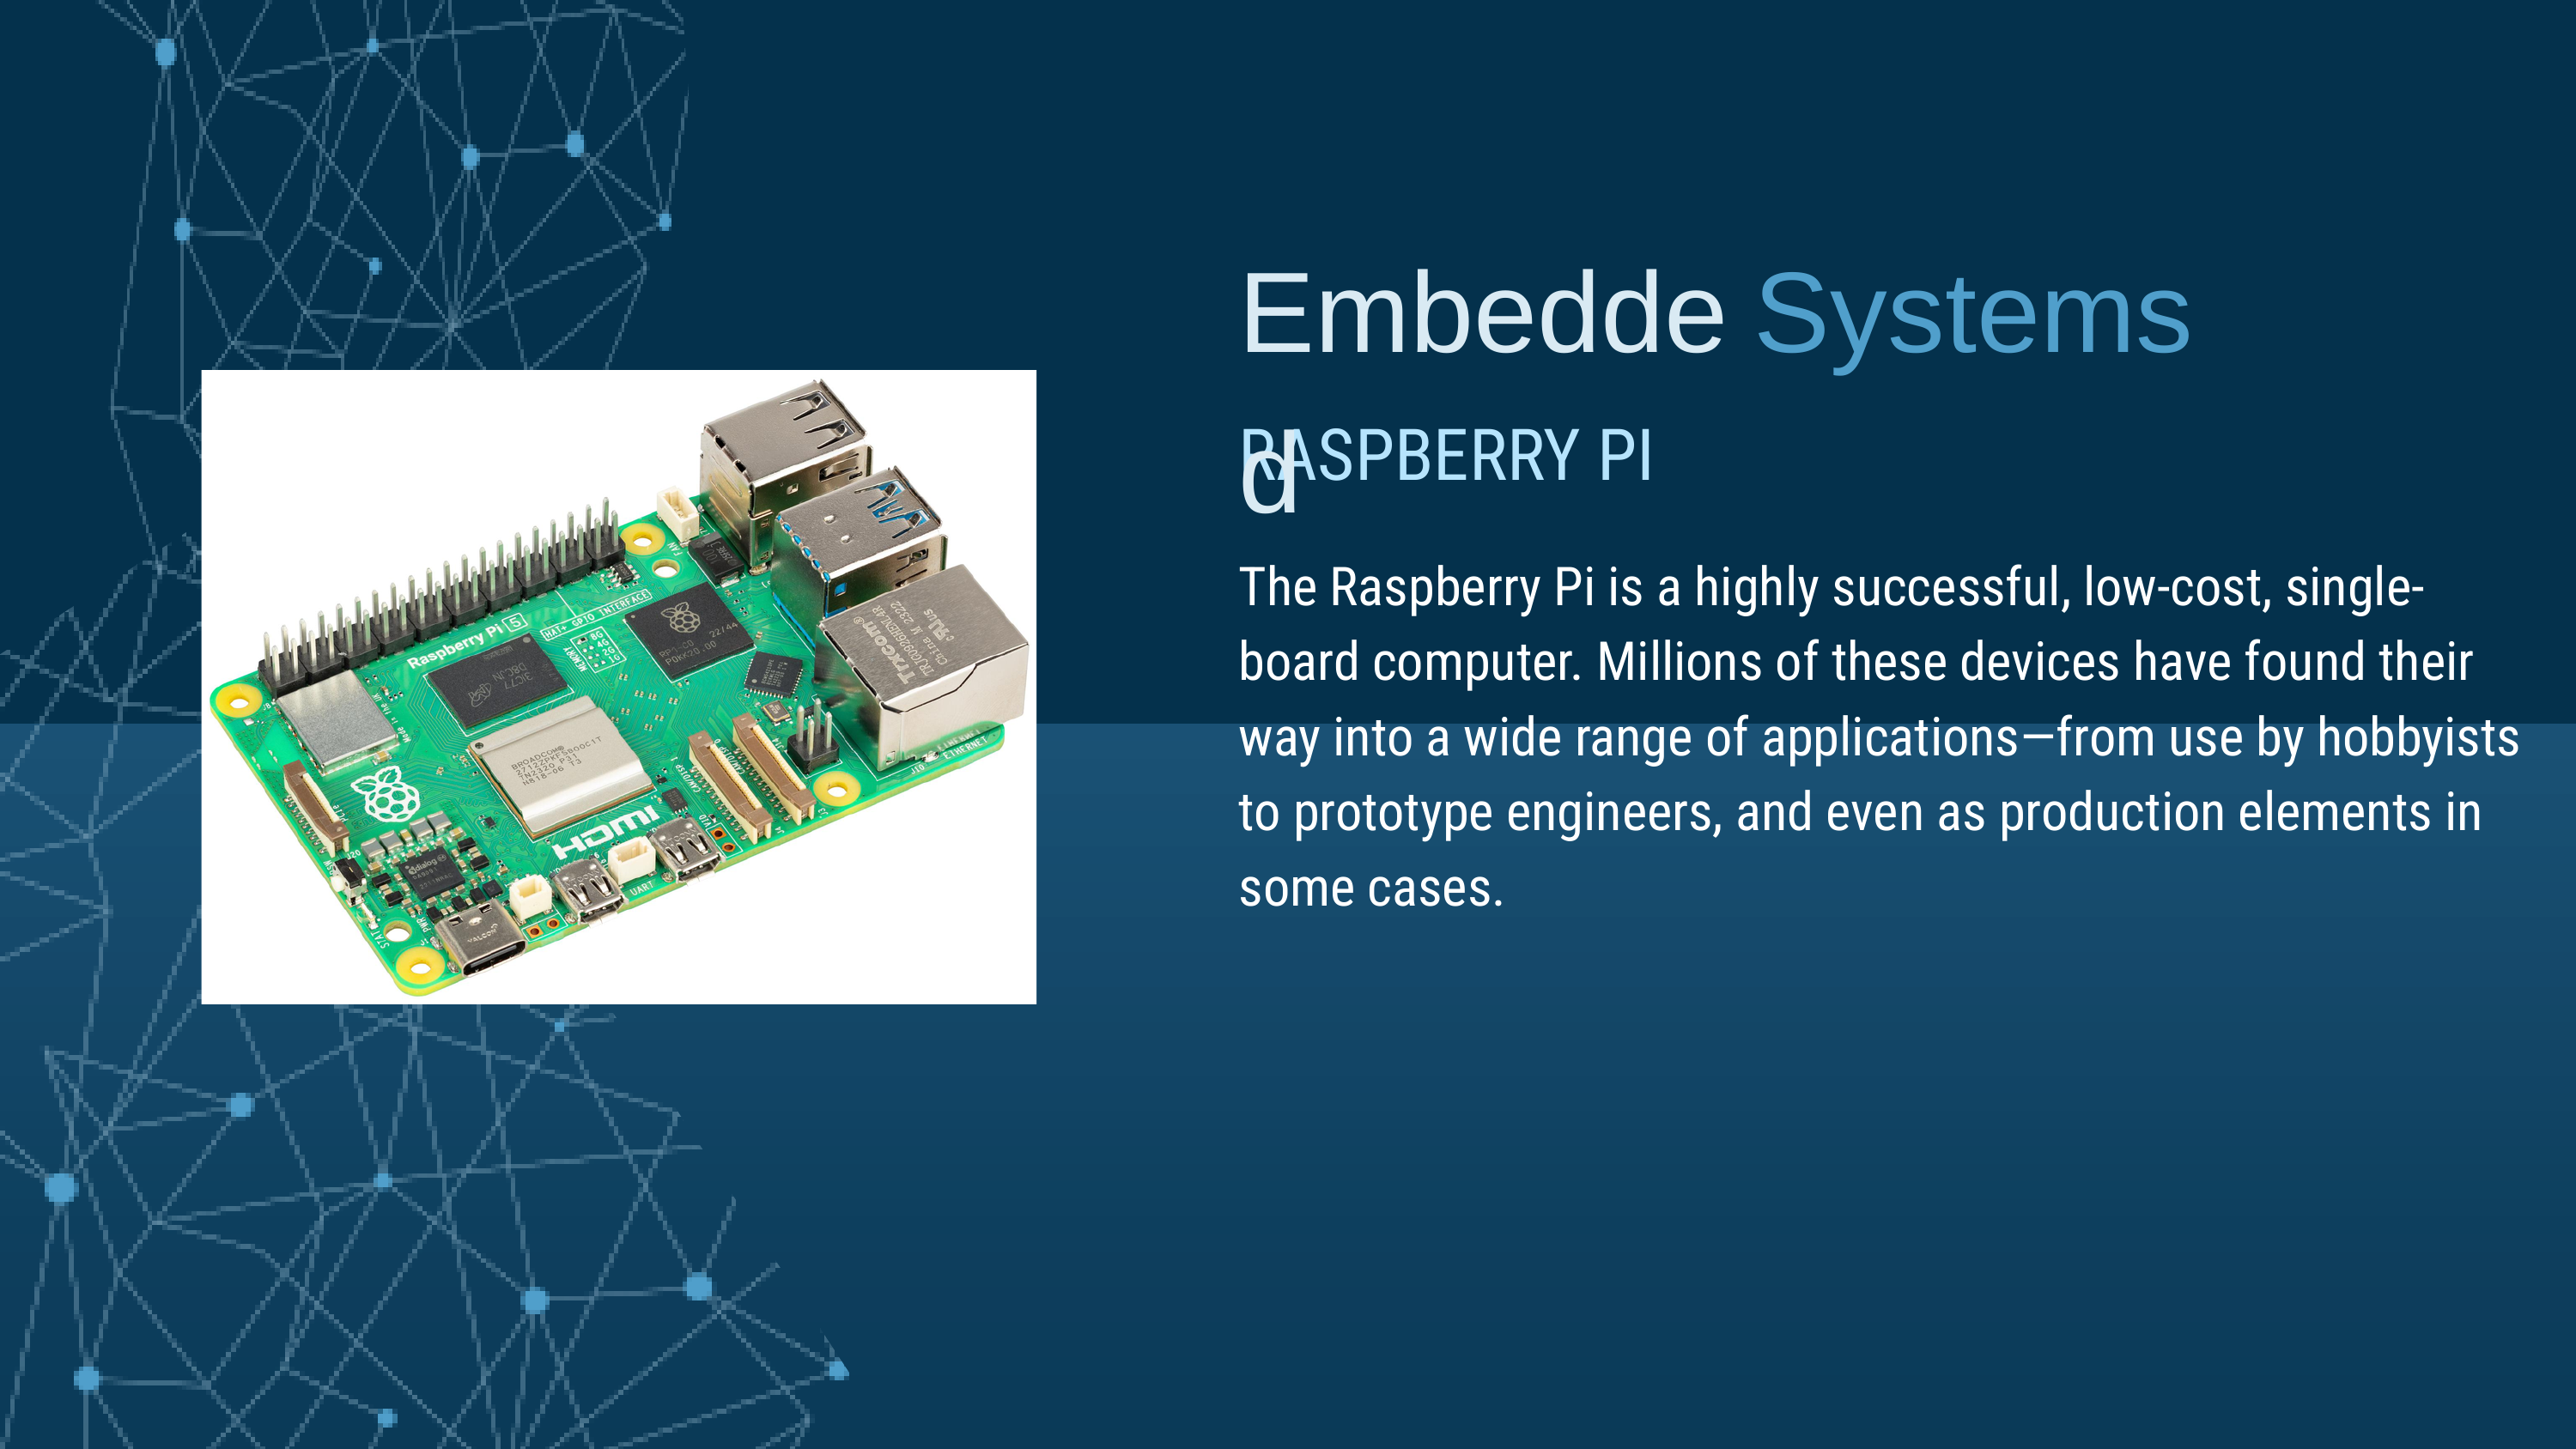

Embedded
Systems

RASPBERRY PI
The Raspberry Pi is a highly successful, low-cost, single-board computer. Millions of these devices have found their way into a wide range of applications—from use by hobbyists to prototype engineers, and even as production elements in some cases.